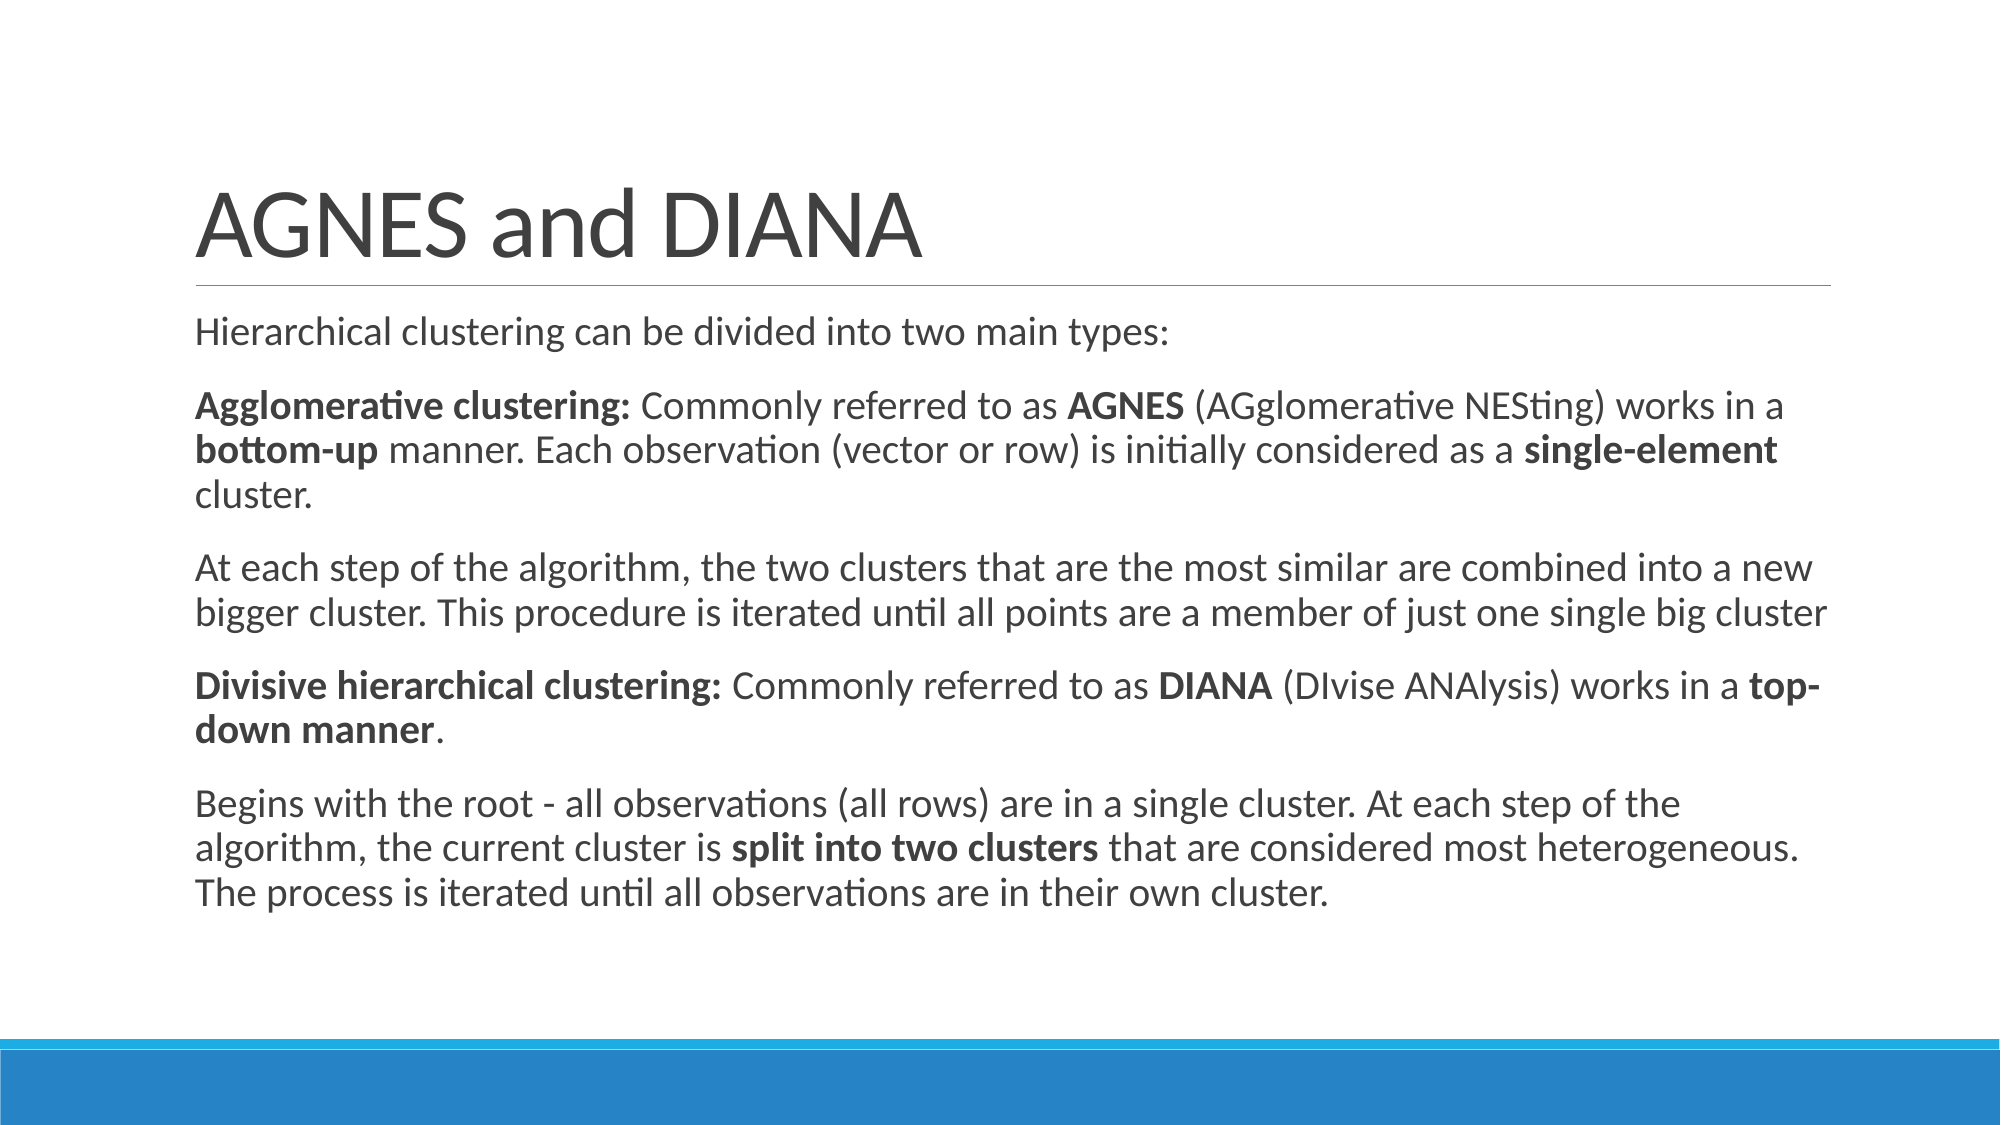

# AGNES and DIANA
Hierarchical clustering can be divided into two main types:
Agglomerative clustering: Commonly referred to as AGNES (AGglomerative NESting) works in a bottom-up manner. Each observation (vector or row) is initially considered as a single-element cluster.
At each step of the algorithm, the two clusters that are the most similar are combined into a new bigger cluster. This procedure is iterated until all points are a member of just one single big cluster
Divisive hierarchical clustering: Commonly referred to as DIANA (DIvise ANAlysis) works in a top-down manner.
Begins with the root - all observations (all rows) are in a single cluster. At each step of the algorithm, the current cluster is split into two clusters that are considered most heterogeneous. The process is iterated until all observations are in their own cluster.